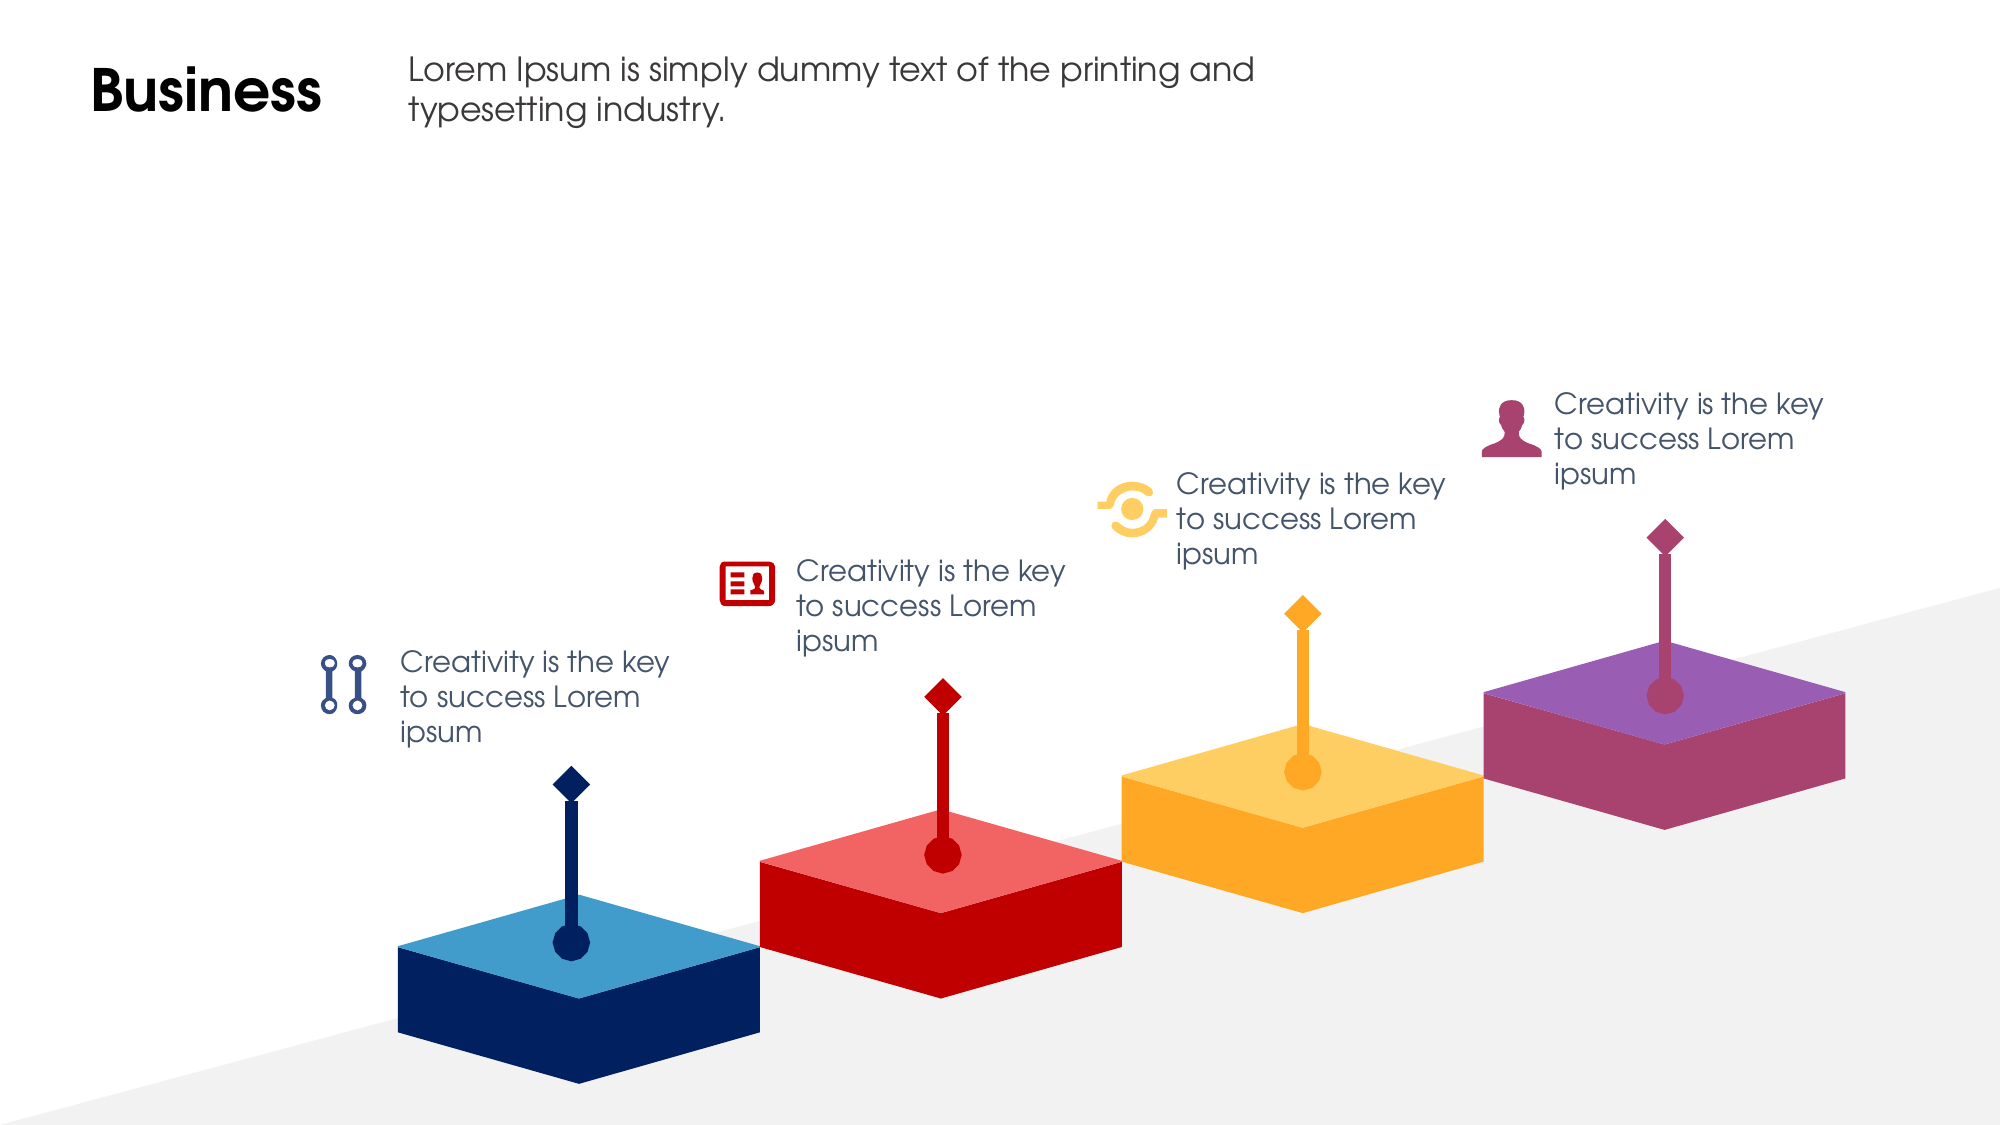

Lorem Ipsum is simply dummy text of the printing and typesetting industry.
Business
Creativity is the key to success Lorem ipsum

Creativity is the key to success Lorem ipsum

Creativity is the key to success Lorem ipsum

Creativity is the key to success Lorem ipsum